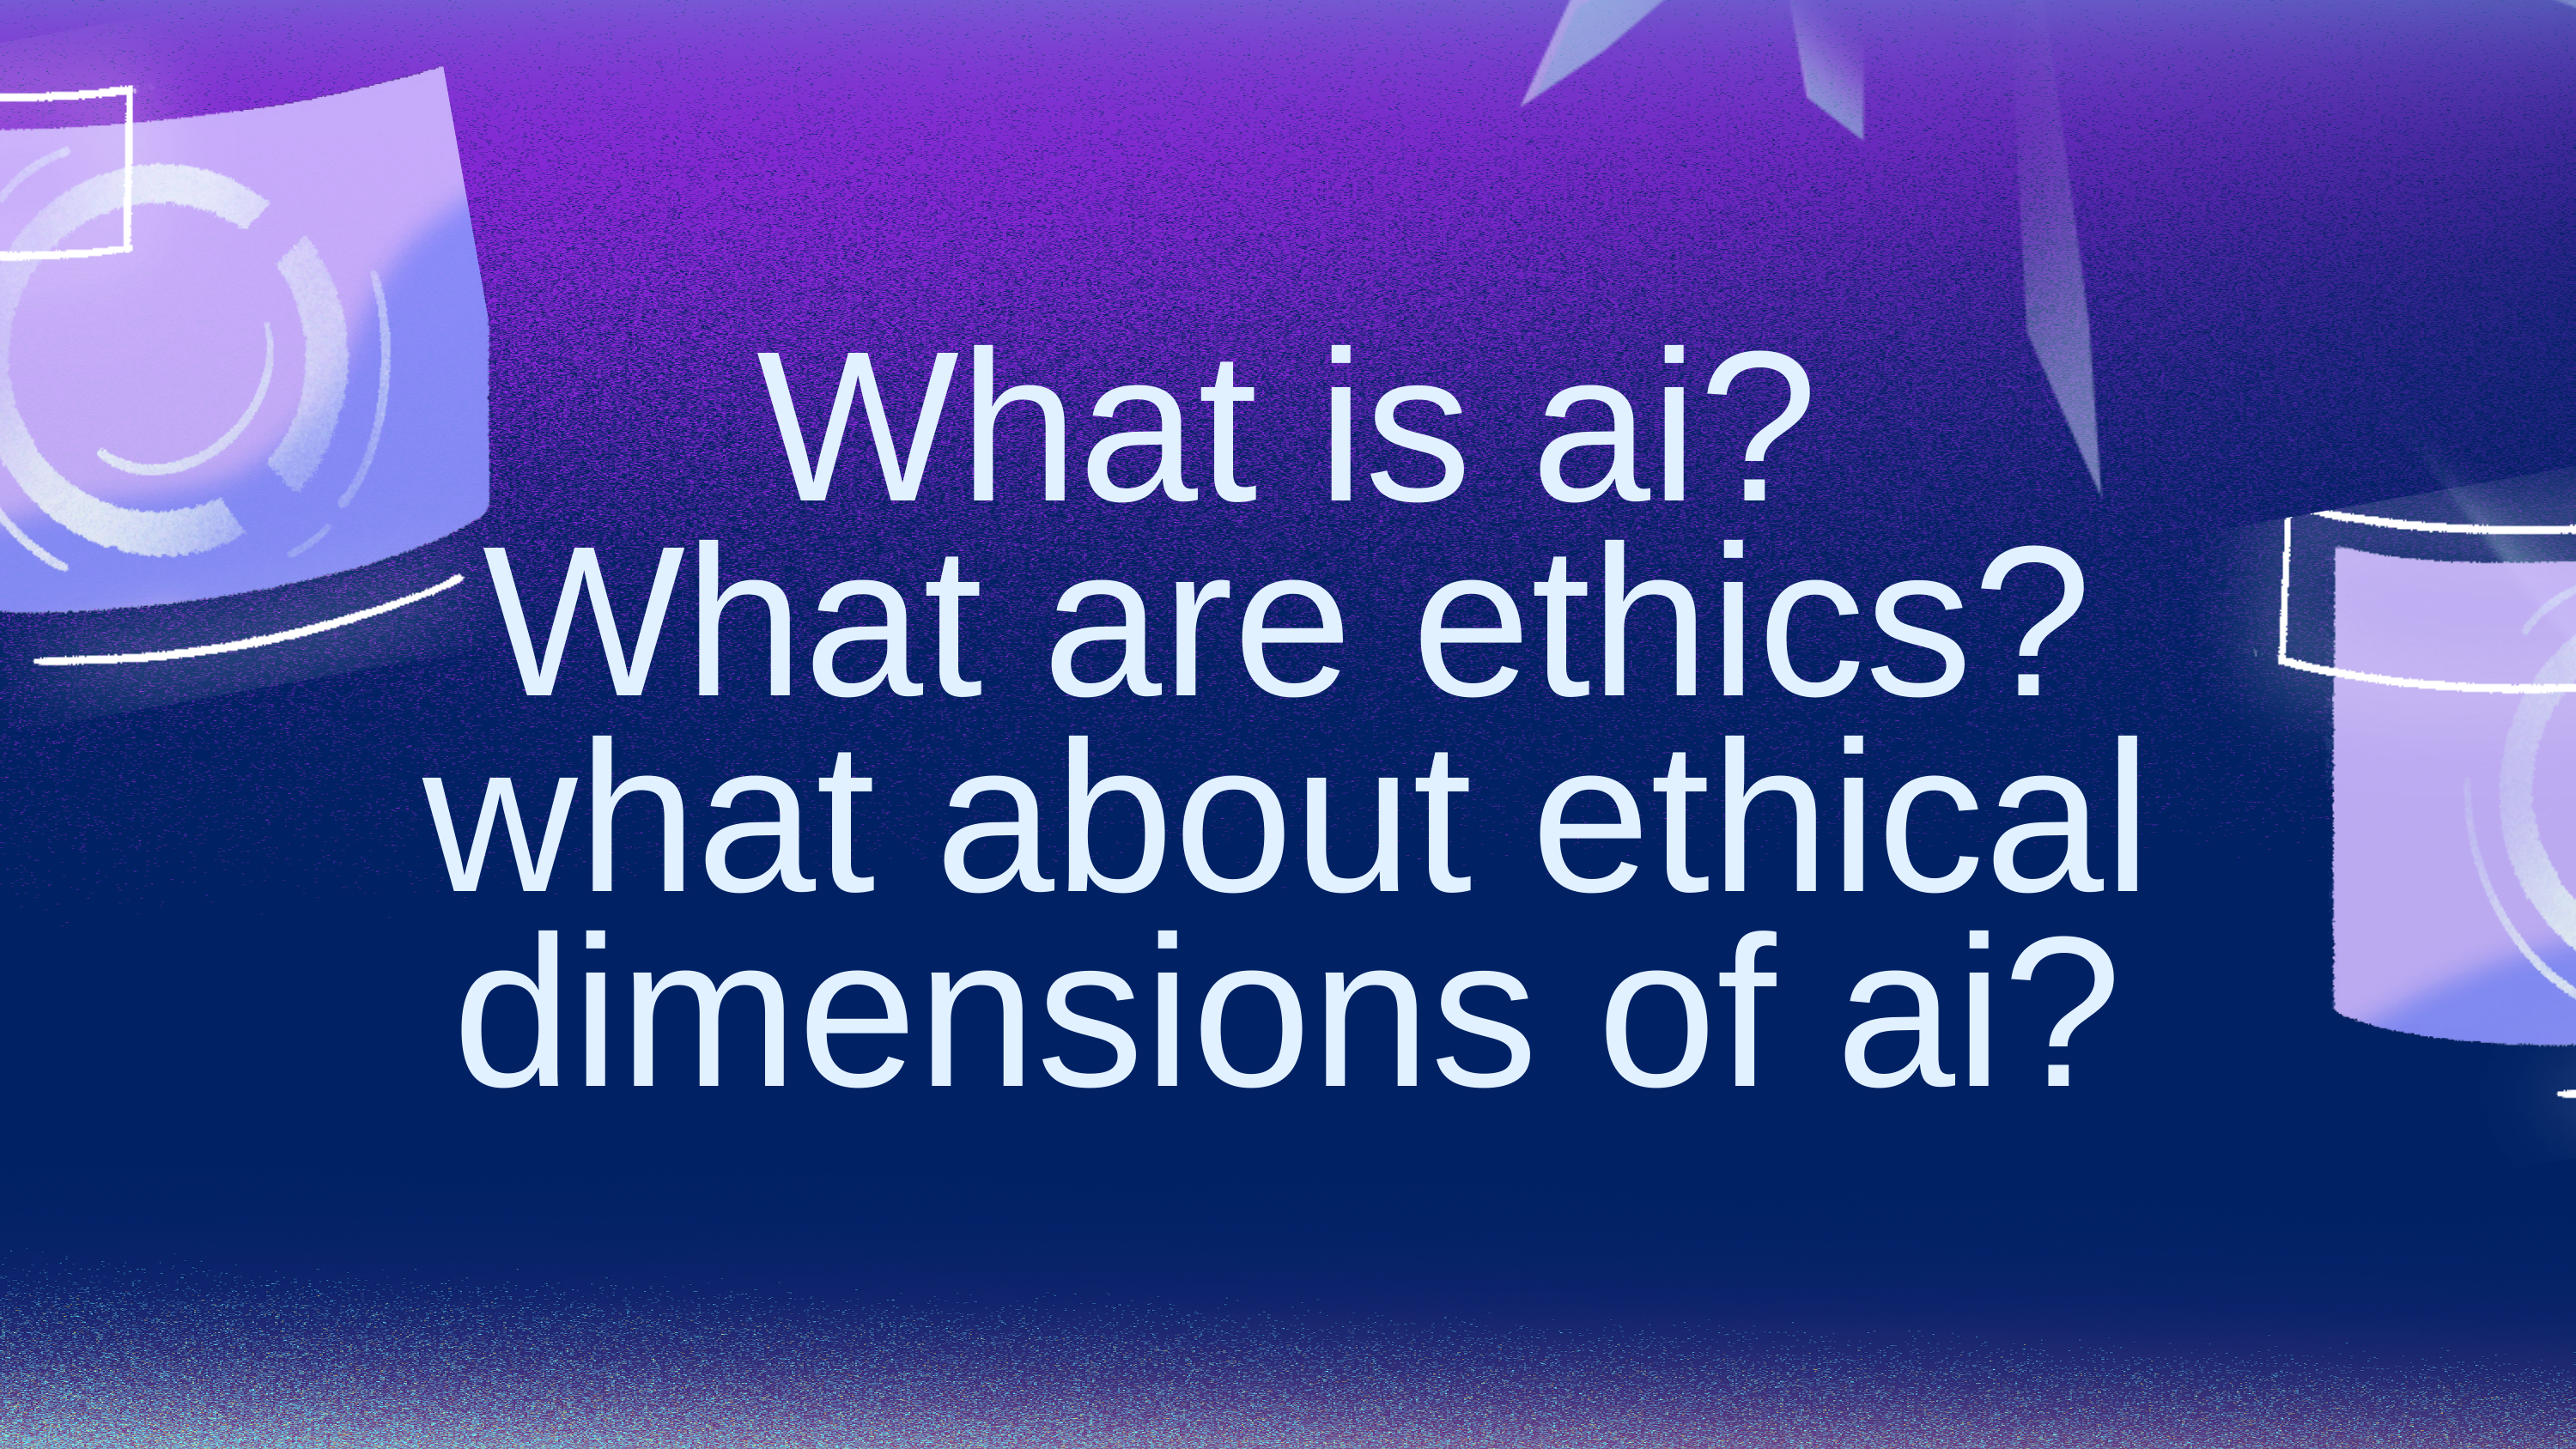

What is ai?
What are ethics?
what about ethical dimensions of ai?